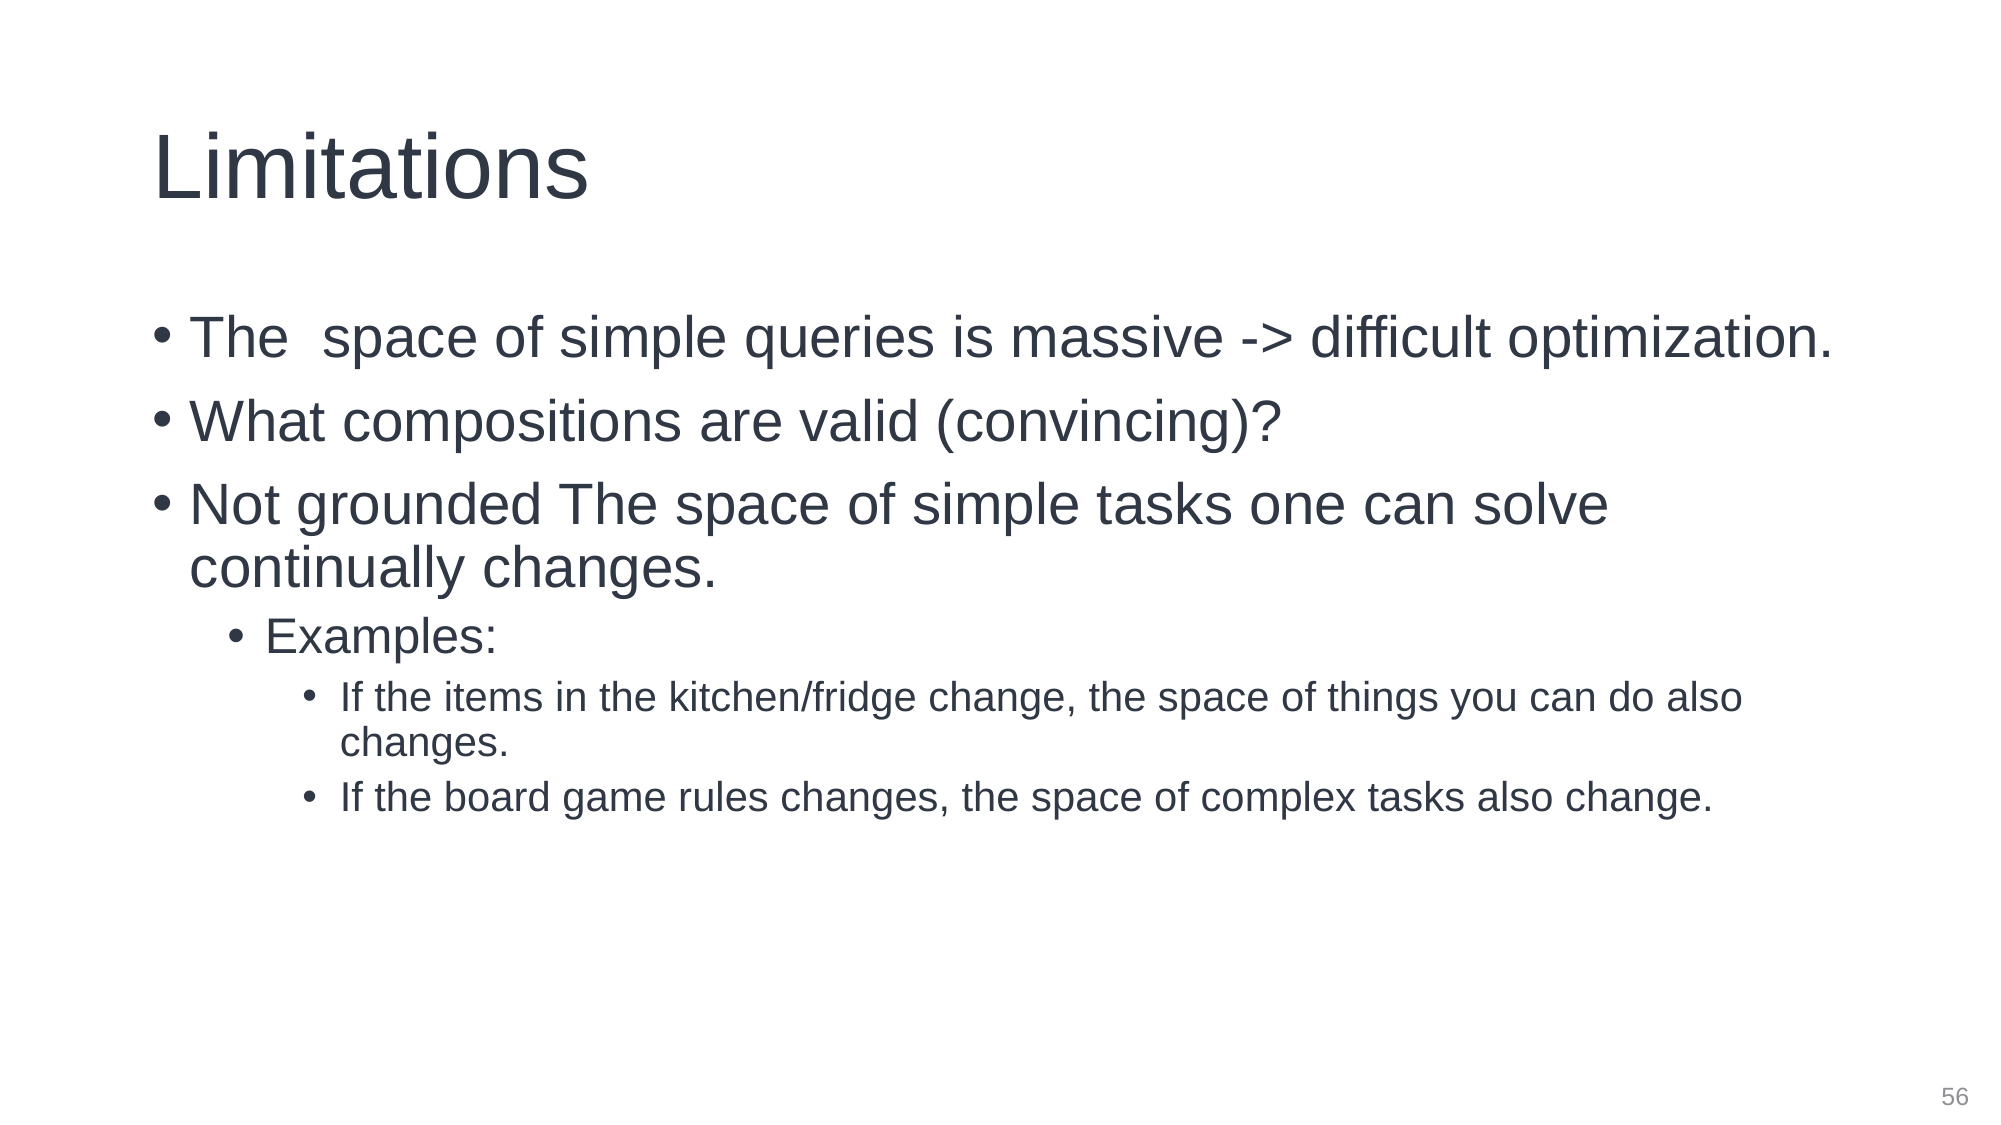

# Limitations
The  space of simple queries is massive -> difficult optimization.
What compositions are valid (convincing)?
Not grounded The space of simple tasks one can solve continually changes.
Examples:
If the items in the kitchen/fridge change, the space of things you can do also changes.
If the board game rules changes, the space of complex tasks also change.
56